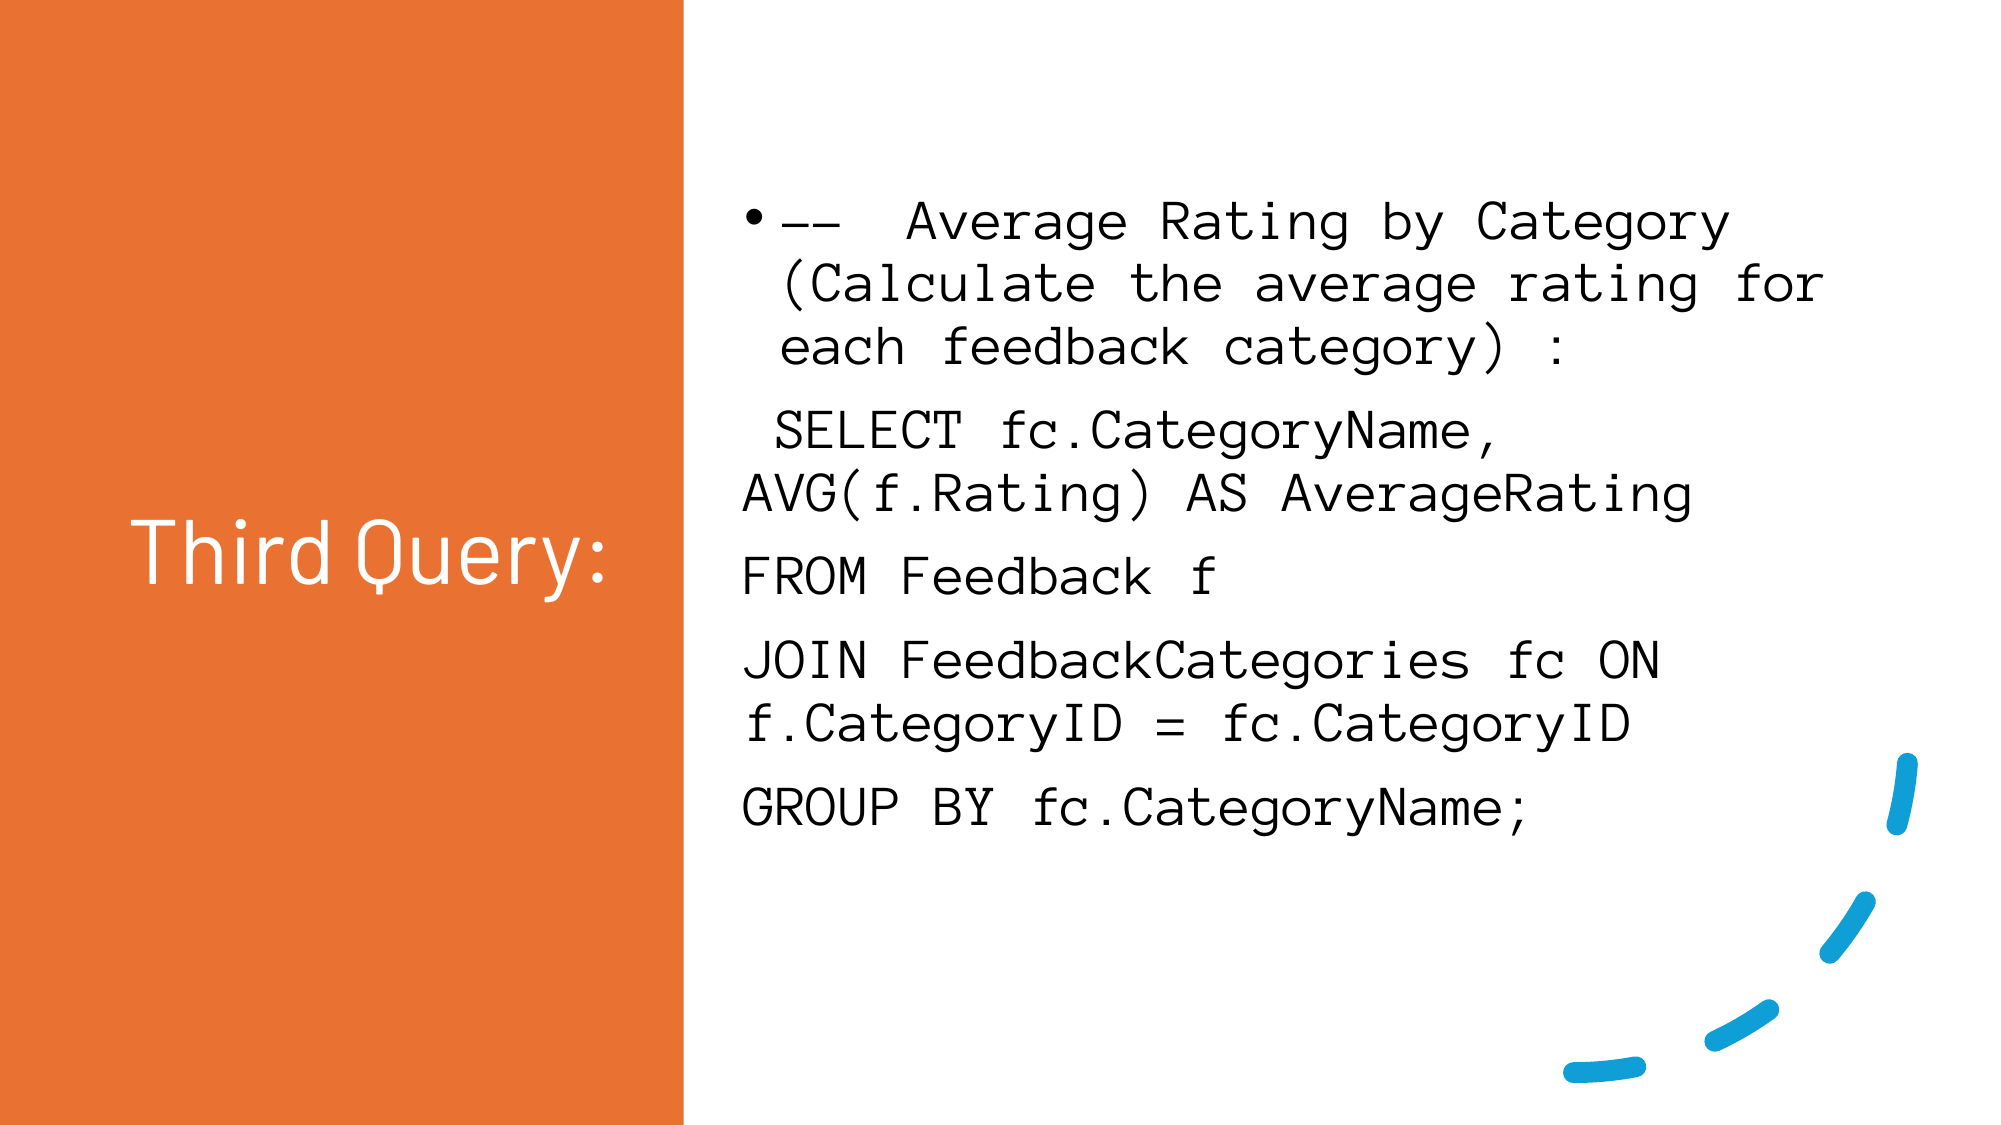

# Third Query:
--  Average Rating by Category (Calculate the average rating for each feedback category) :
 SELECT fc.CategoryName, AVG(f.Rating) AS AverageRating
FROM Feedback f
JOIN FeedbackCategories fc ON f.CategoryID = fc.CategoryID
GROUP BY fc.CategoryName;